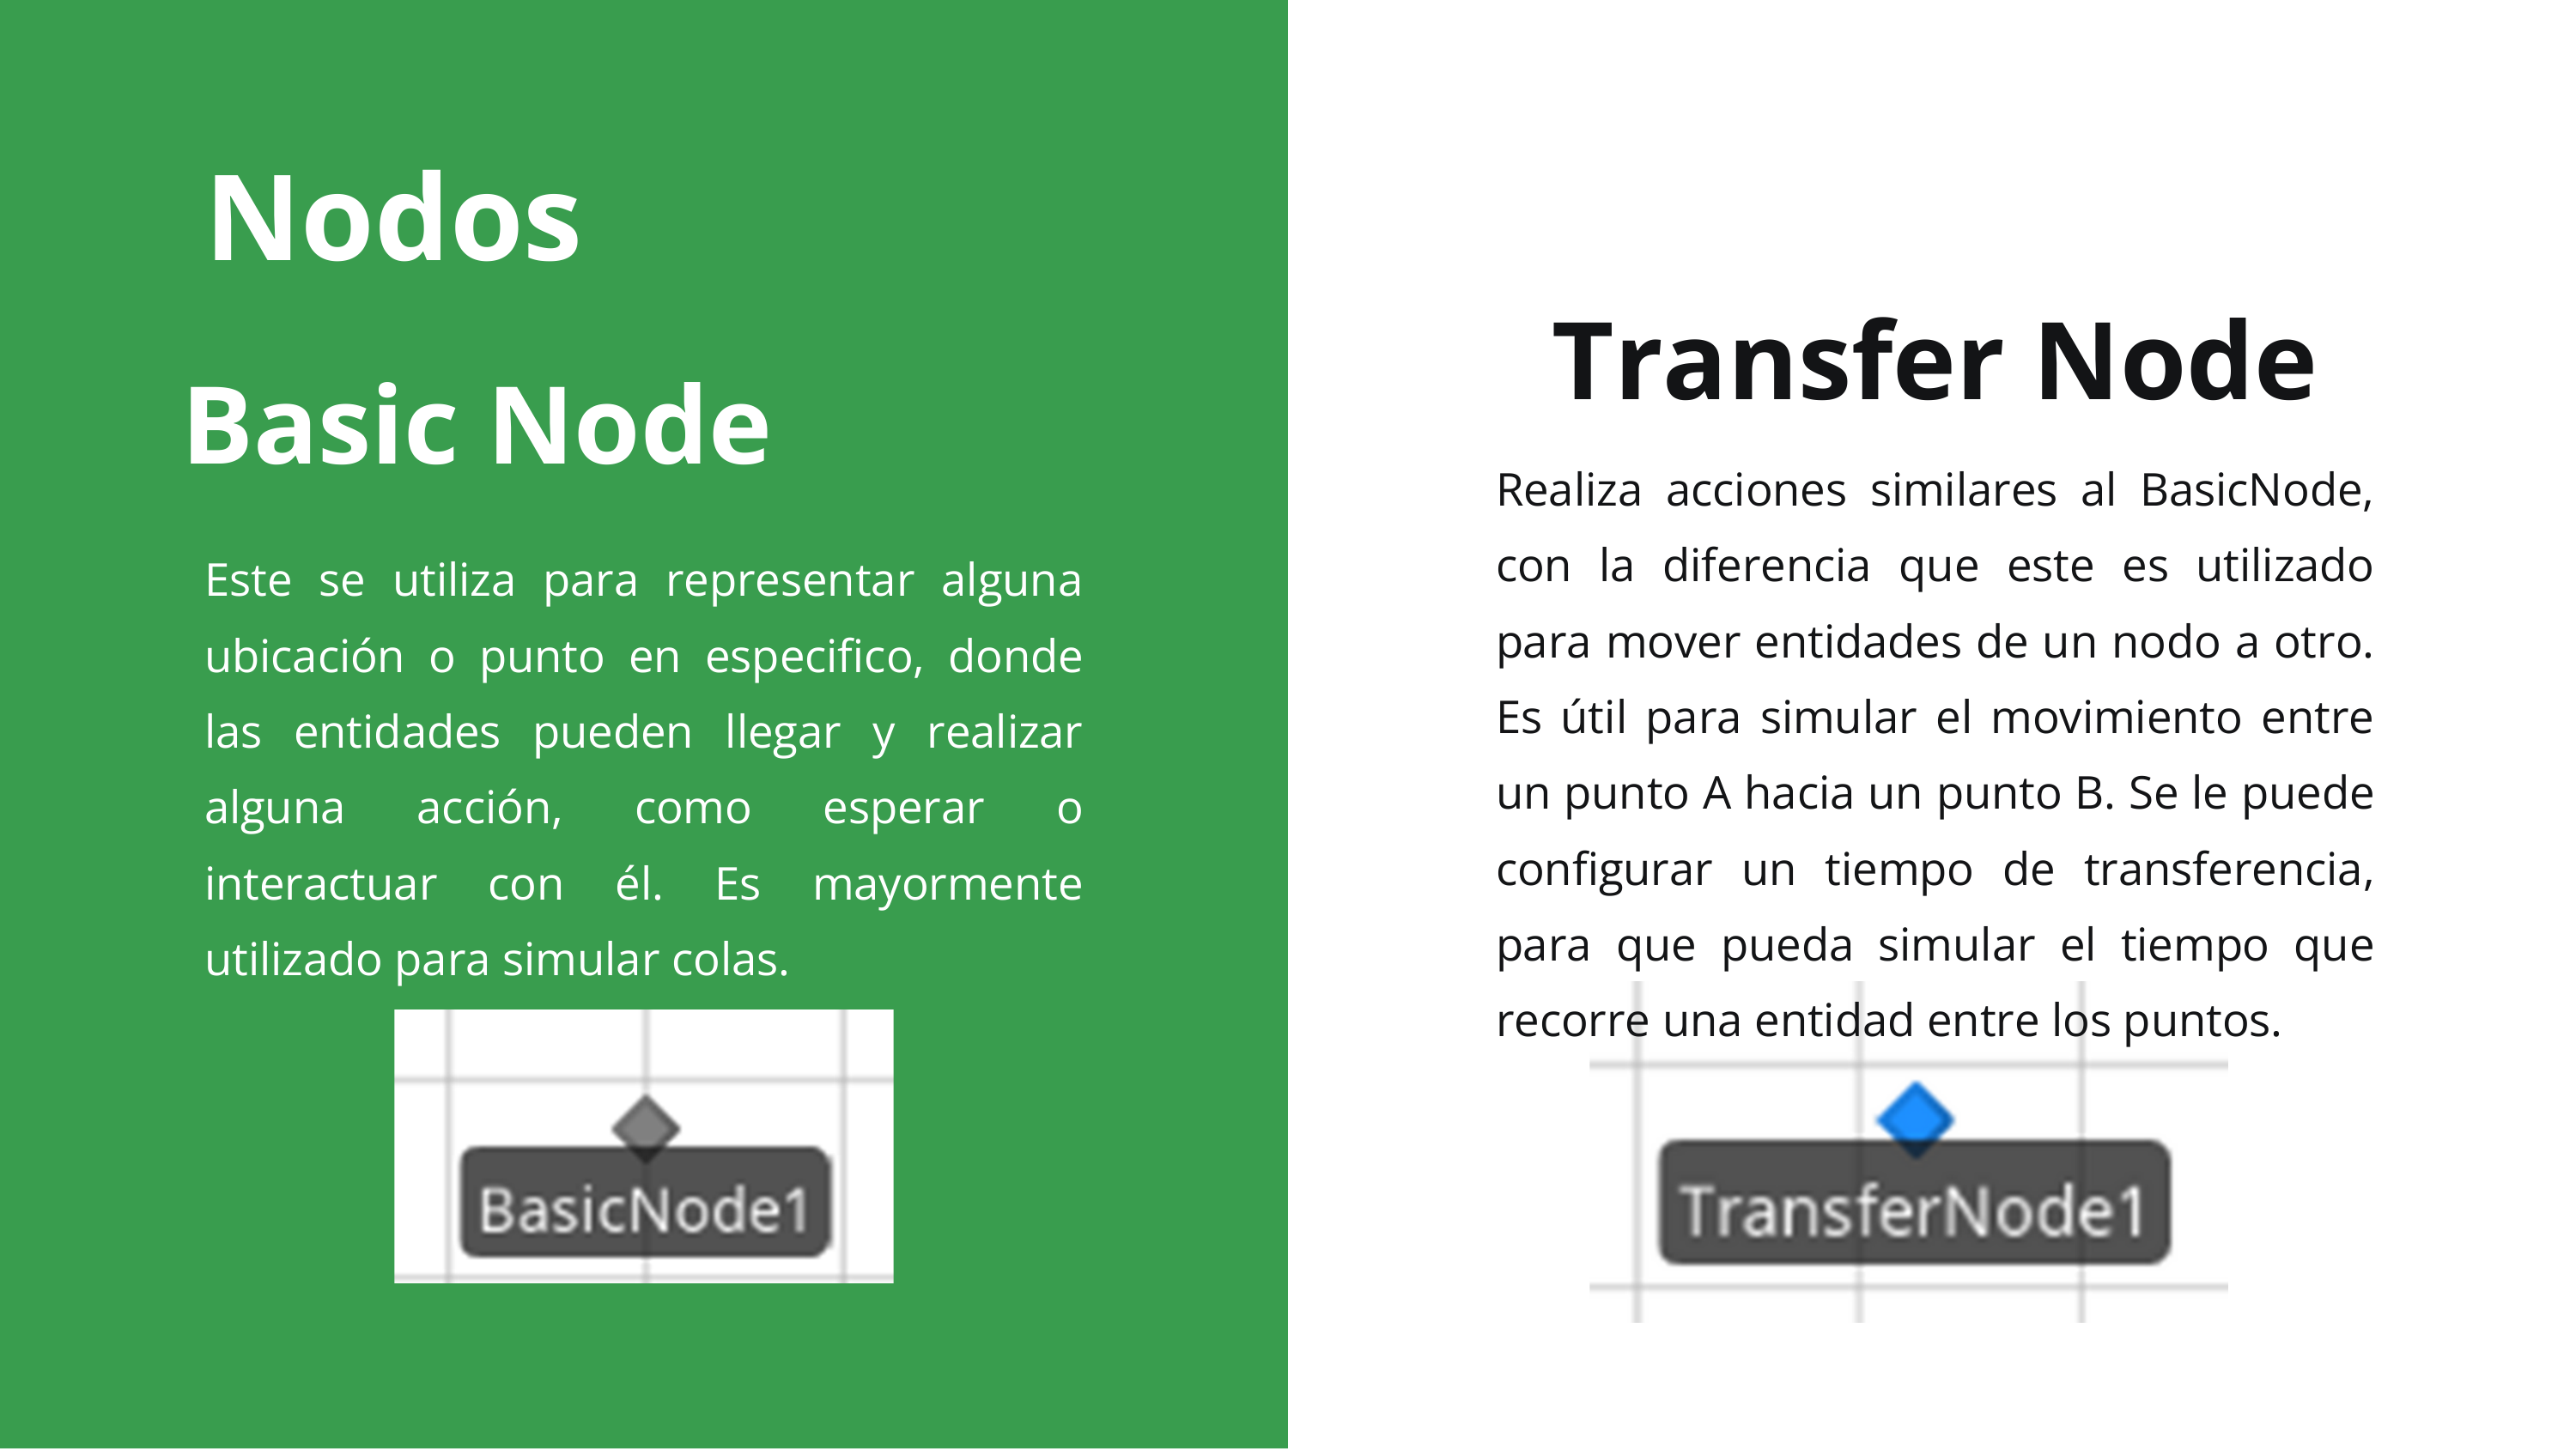

Nodos
Transfer Node
Basic Node
Realiza acciones similares al BasicNode, con la diferencia que este es utilizado para mover entidades de un nodo a otro. Es útil para simular el movimiento entre un punto A hacia un punto B. Se le puede configurar un tiempo de transferencia, para que pueda simular el tiempo que recorre una entidad entre los puntos.

Este se utiliza para representar alguna ubicación o punto en especifico, donde las entidades pueden llegar y realizar alguna acción, como esperar o interactuar con él. Es mayormente utilizado para simular colas.